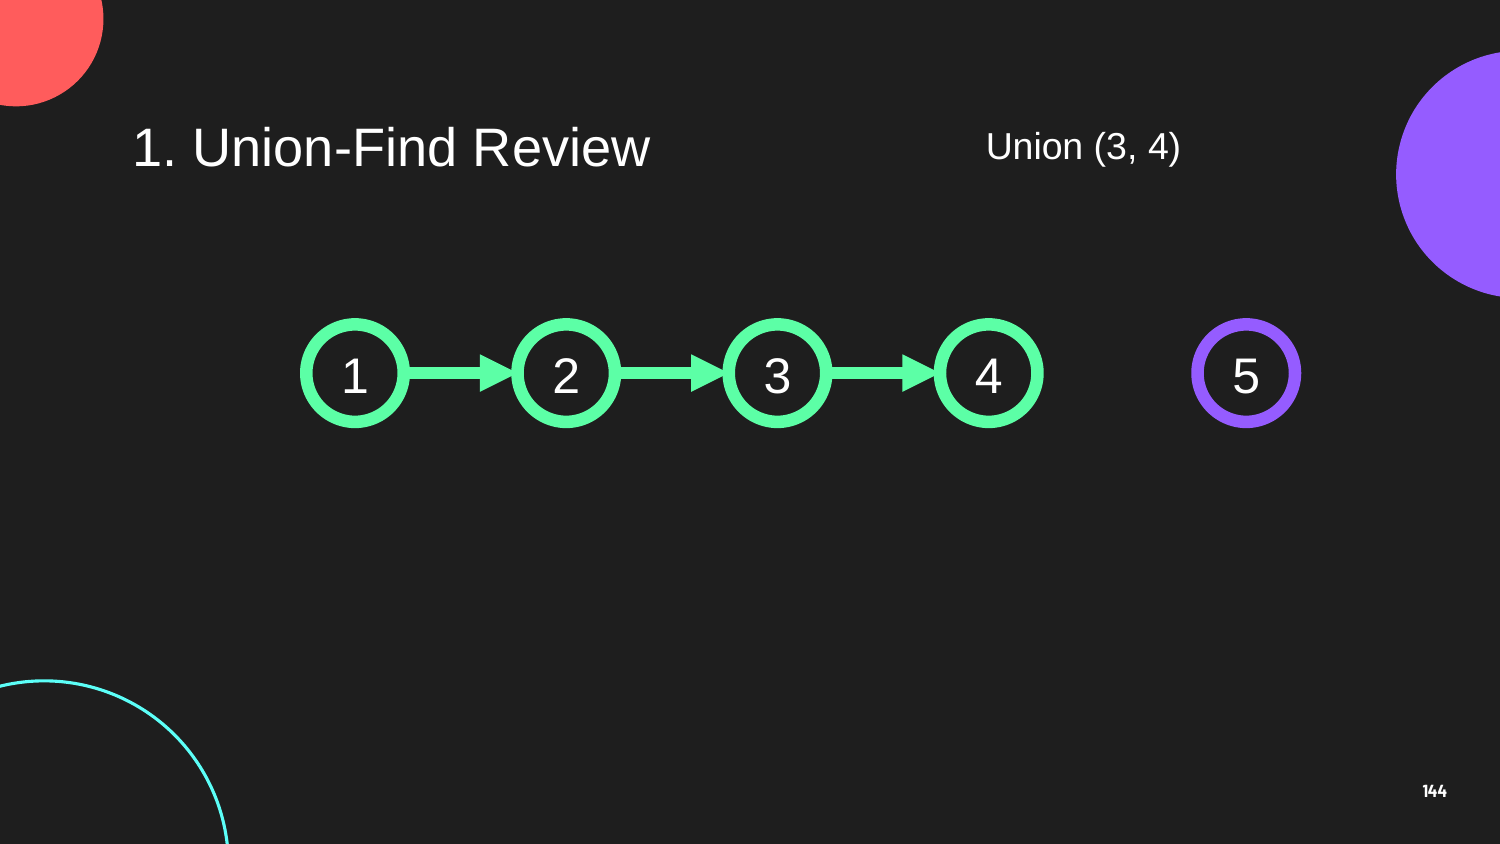

1. Union-Find Review
Union (3, 4)

1
2
3
4
5
144